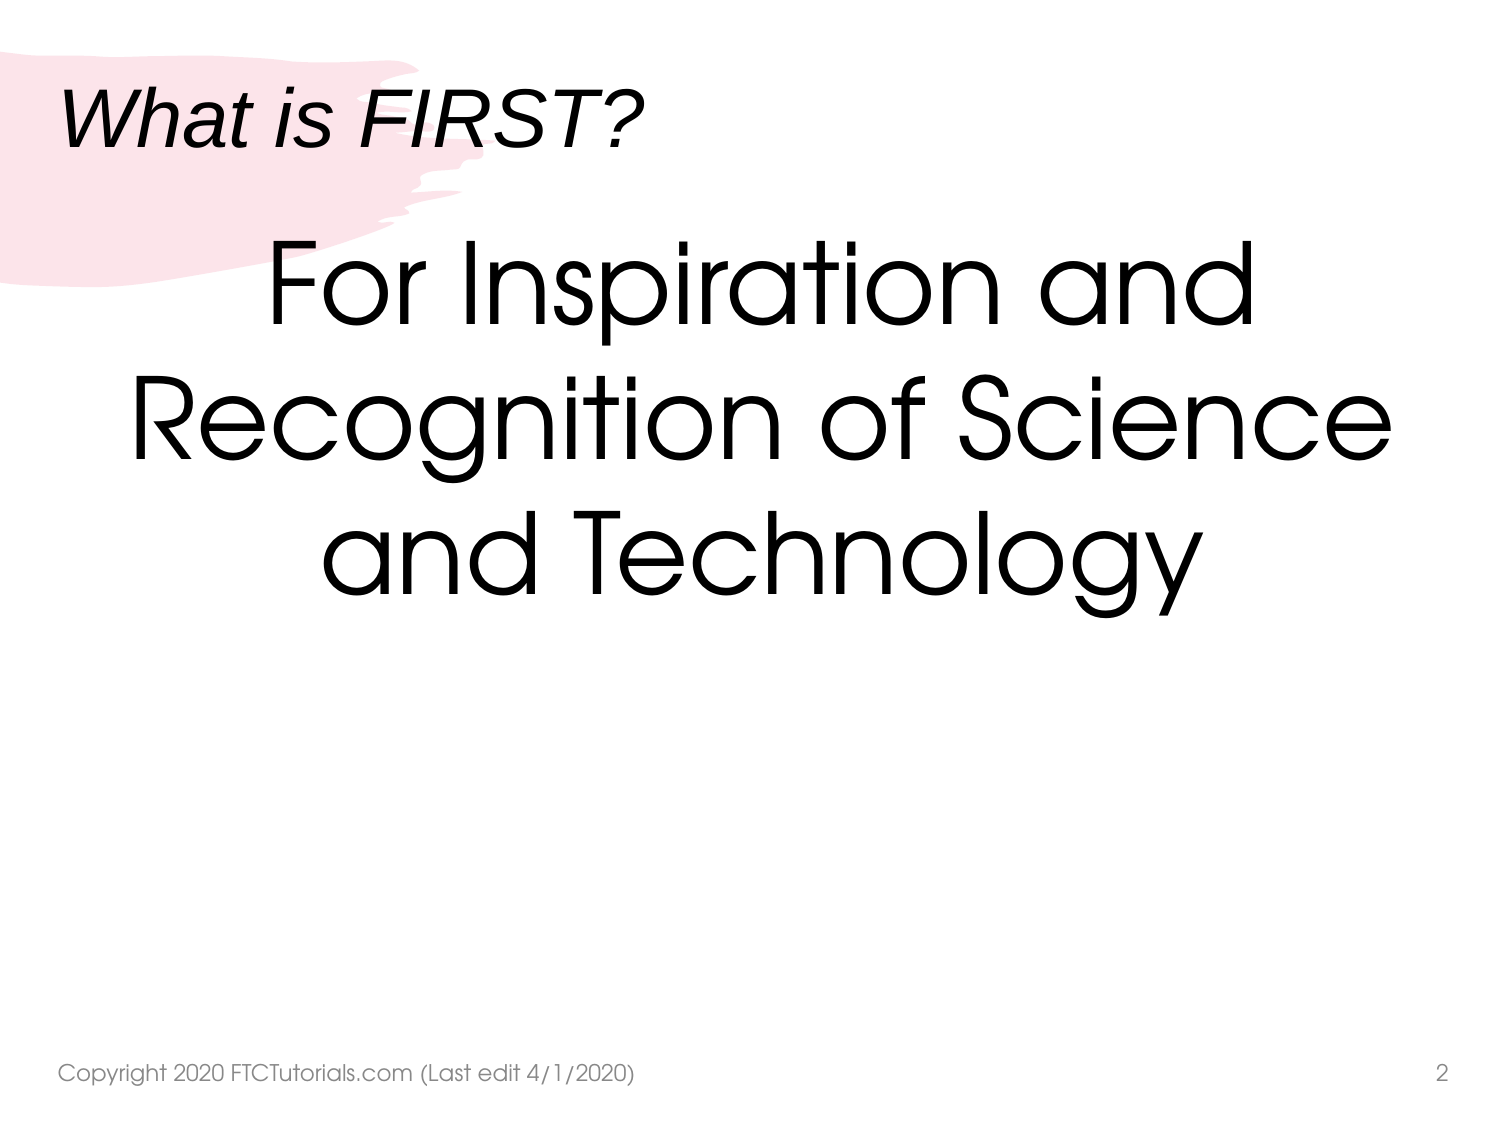

# What is FIRST?
For Inspiration and Recognition of Science and Technology
Copyright 2020 FTCTutorials.com (Last edit 4/1/2020)
2